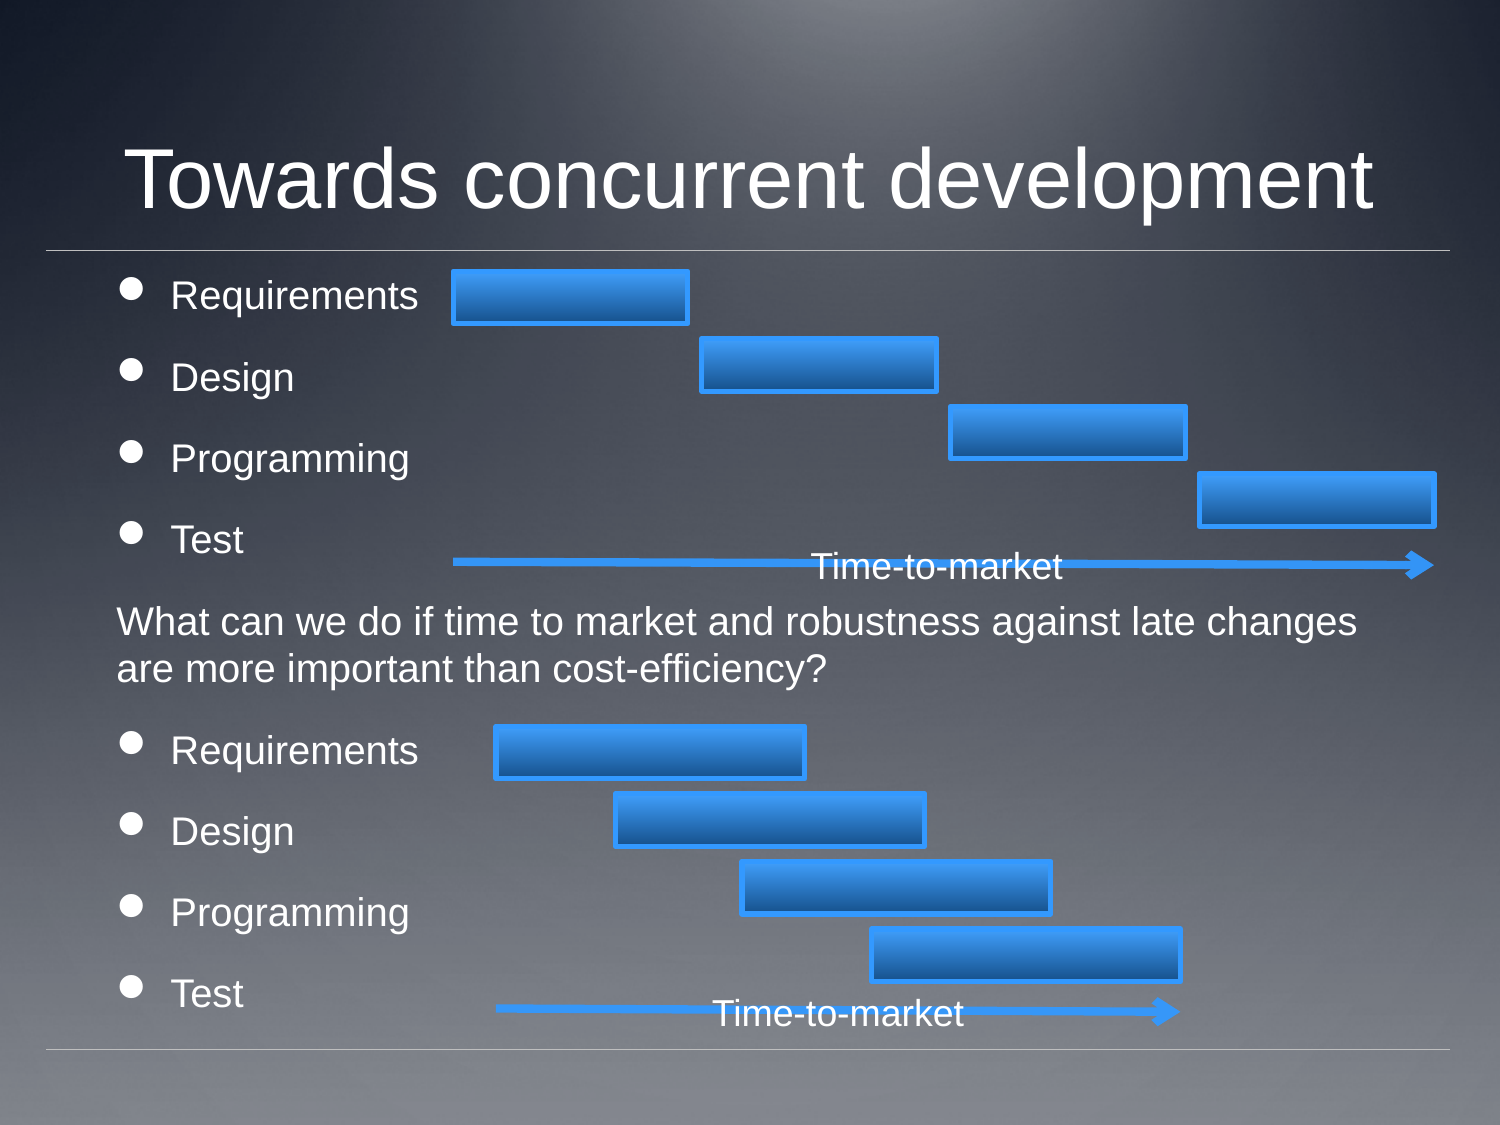

# Towards concurrent development
Requirements
Design
Programming
Test
What can we do if time to market and robustness against late changes are more important than cost-efficiency?
Requirements
Design
Programming
Test

Time-to-market

Time-to-market